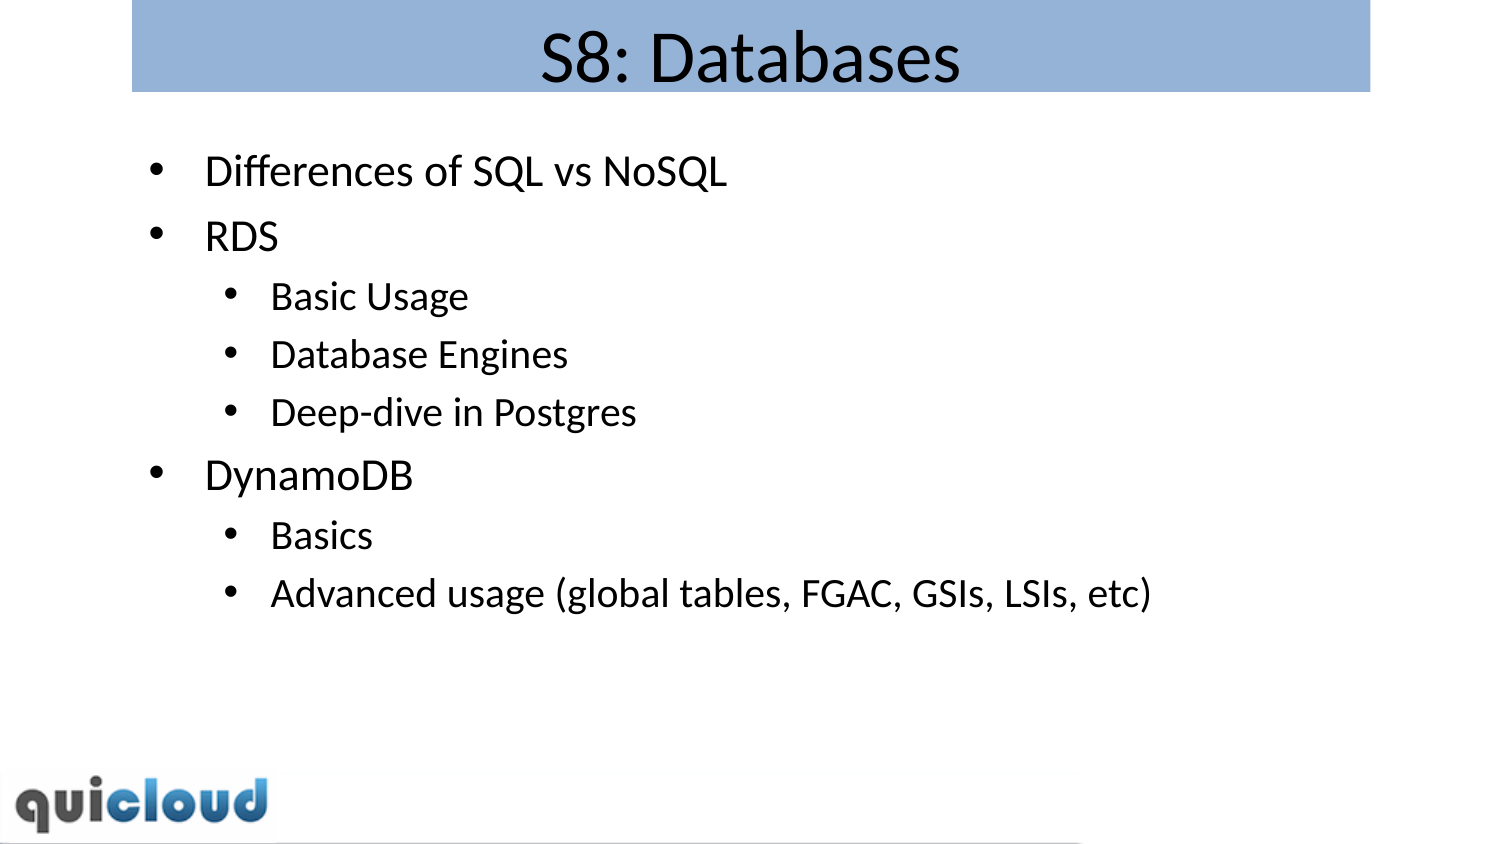

# S8: Databases
Differences of SQL vs NoSQL
RDS
Basic Usage
Database Engines
Deep-dive in Postgres
DynamoDB
Basics
Advanced usage (global tables, FGAC, GSIs, LSIs, etc)